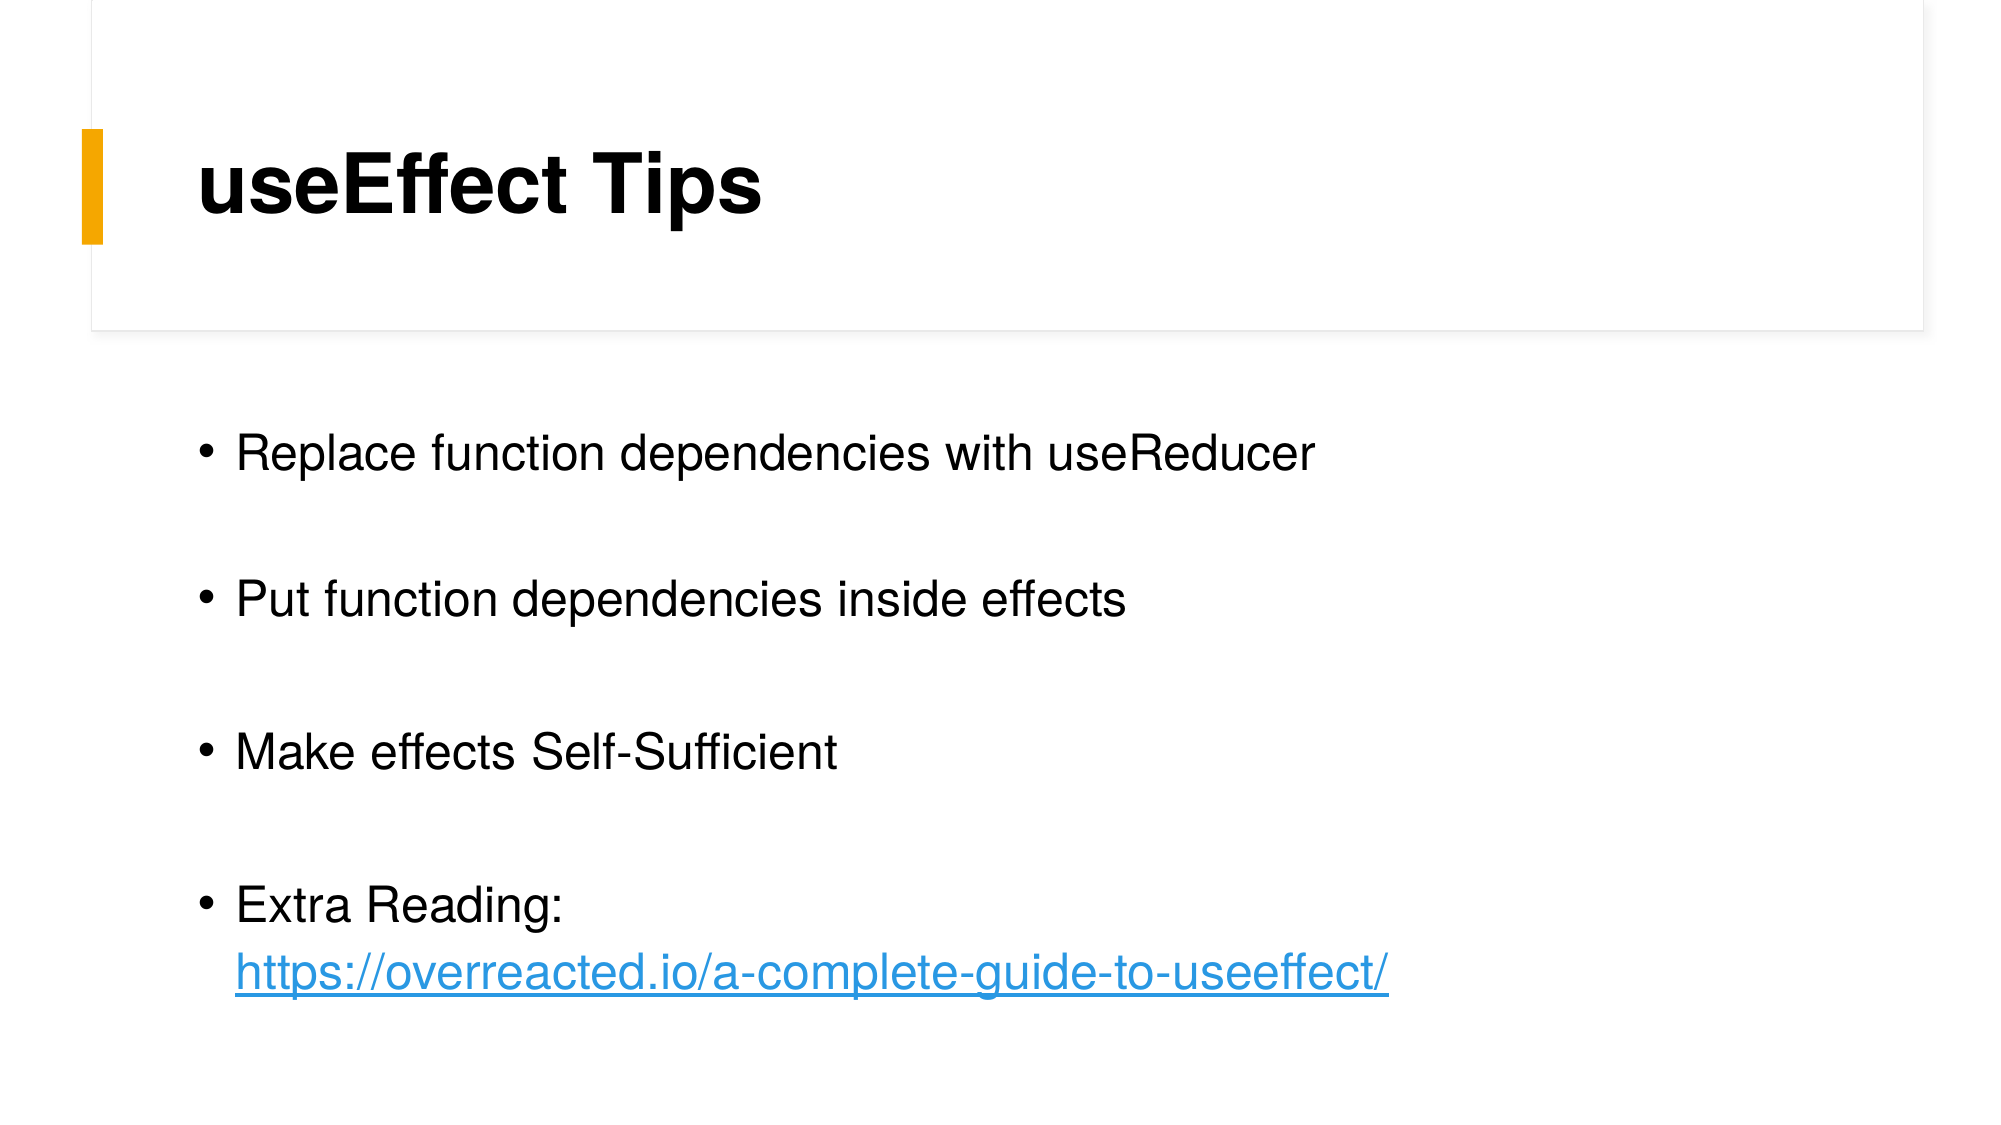

# useEffect Tips
Replace function dependencies with useReducer
Put function dependencies inside effects
Make effects Self-Sufficient
Extra Reading:
https://overreacted.io/a-complete-guide-to-useeffect/